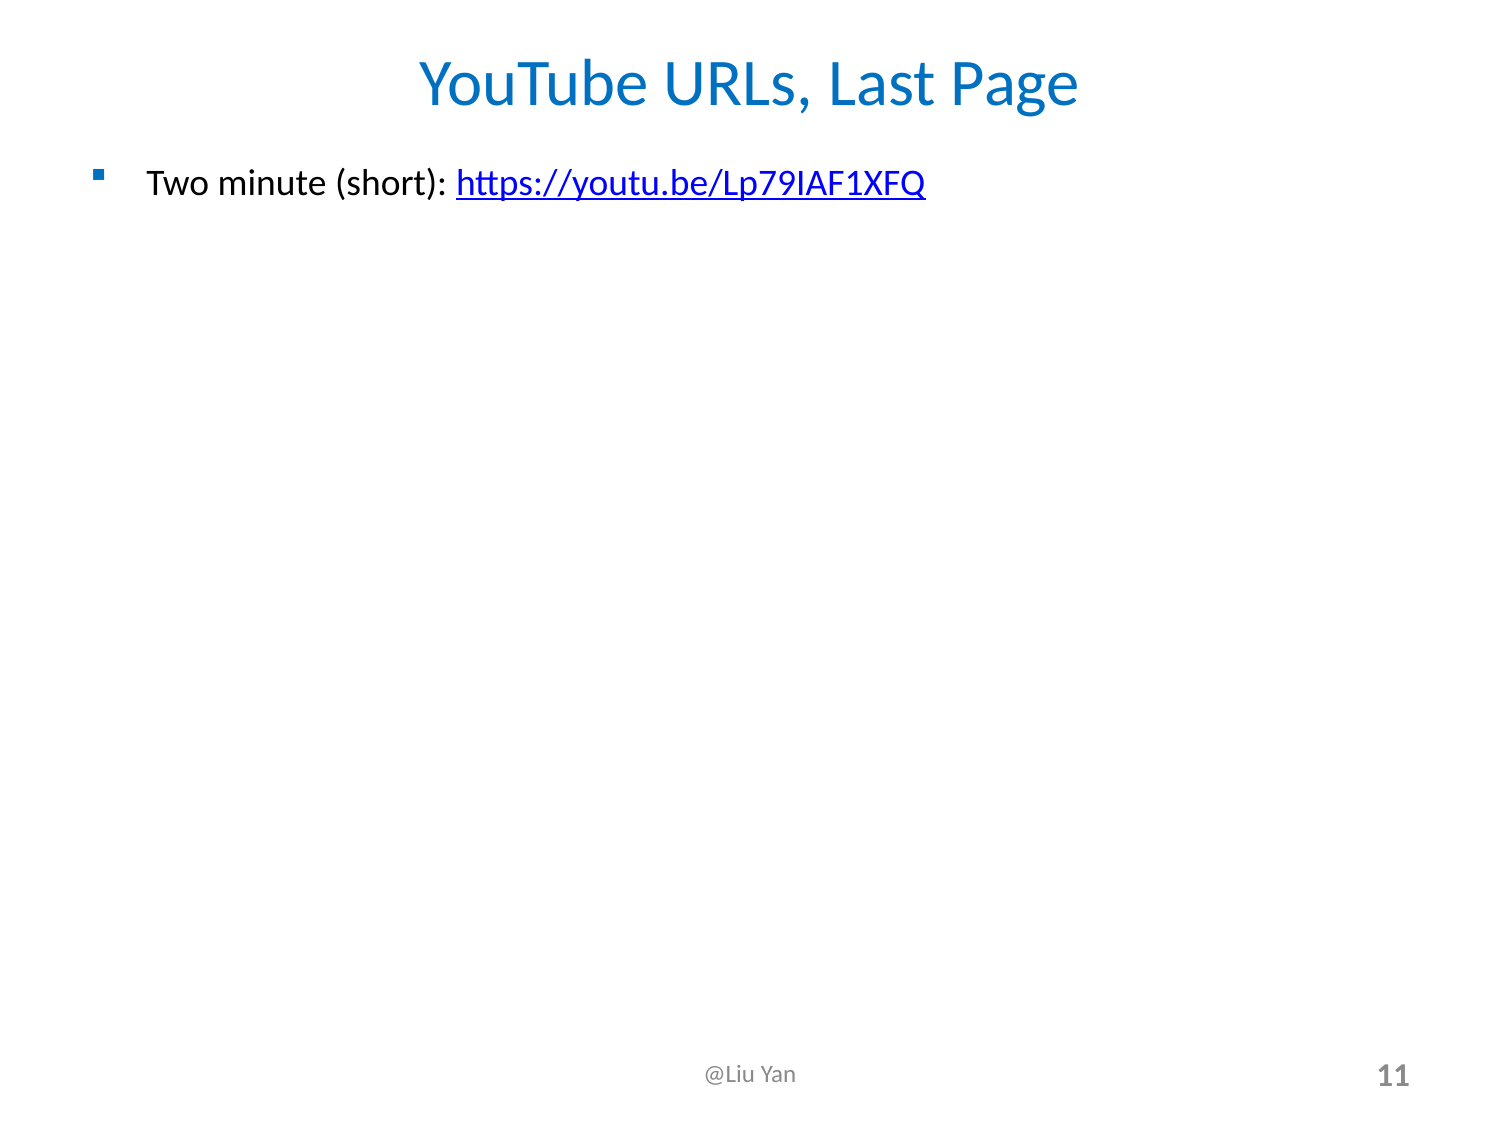

# YouTube URLs, Last Page
Two minute (short): https://youtu.be/Lp79IAF1XFQ
@Liu Yan
11